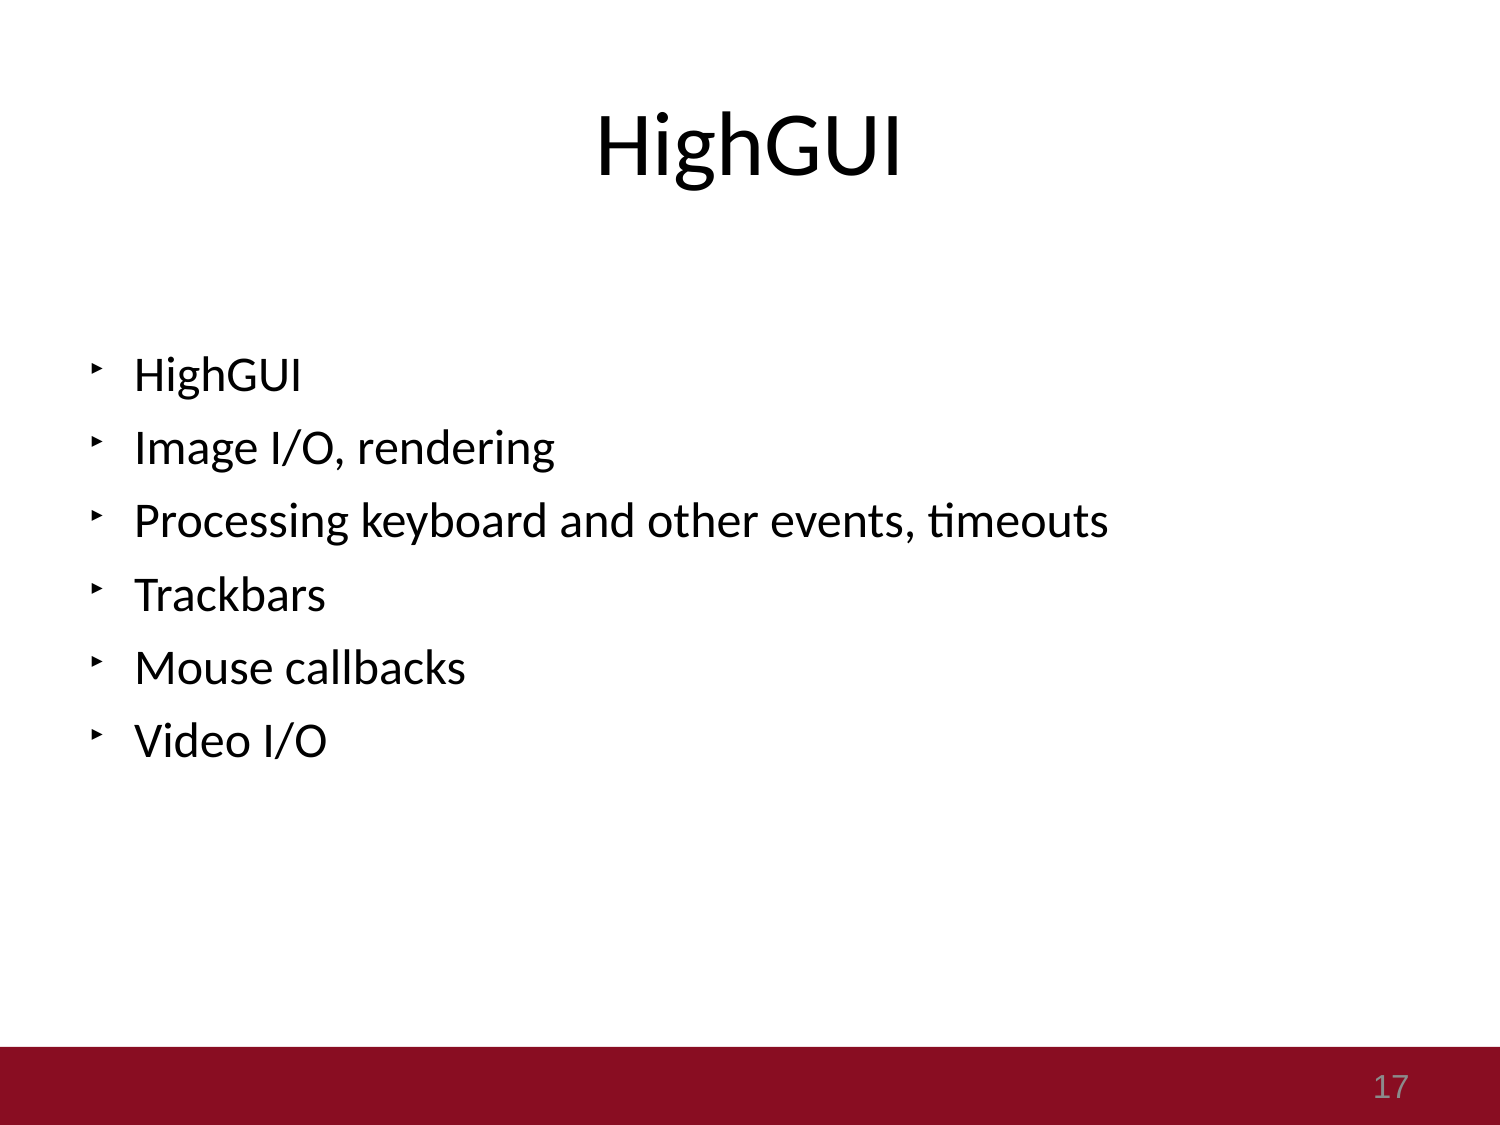

# HighGUI
HighGUI
Image I/O, rendering
Processing keyboard and other events, timeouts
Trackbars
Mouse callbacks
Video I/O
17